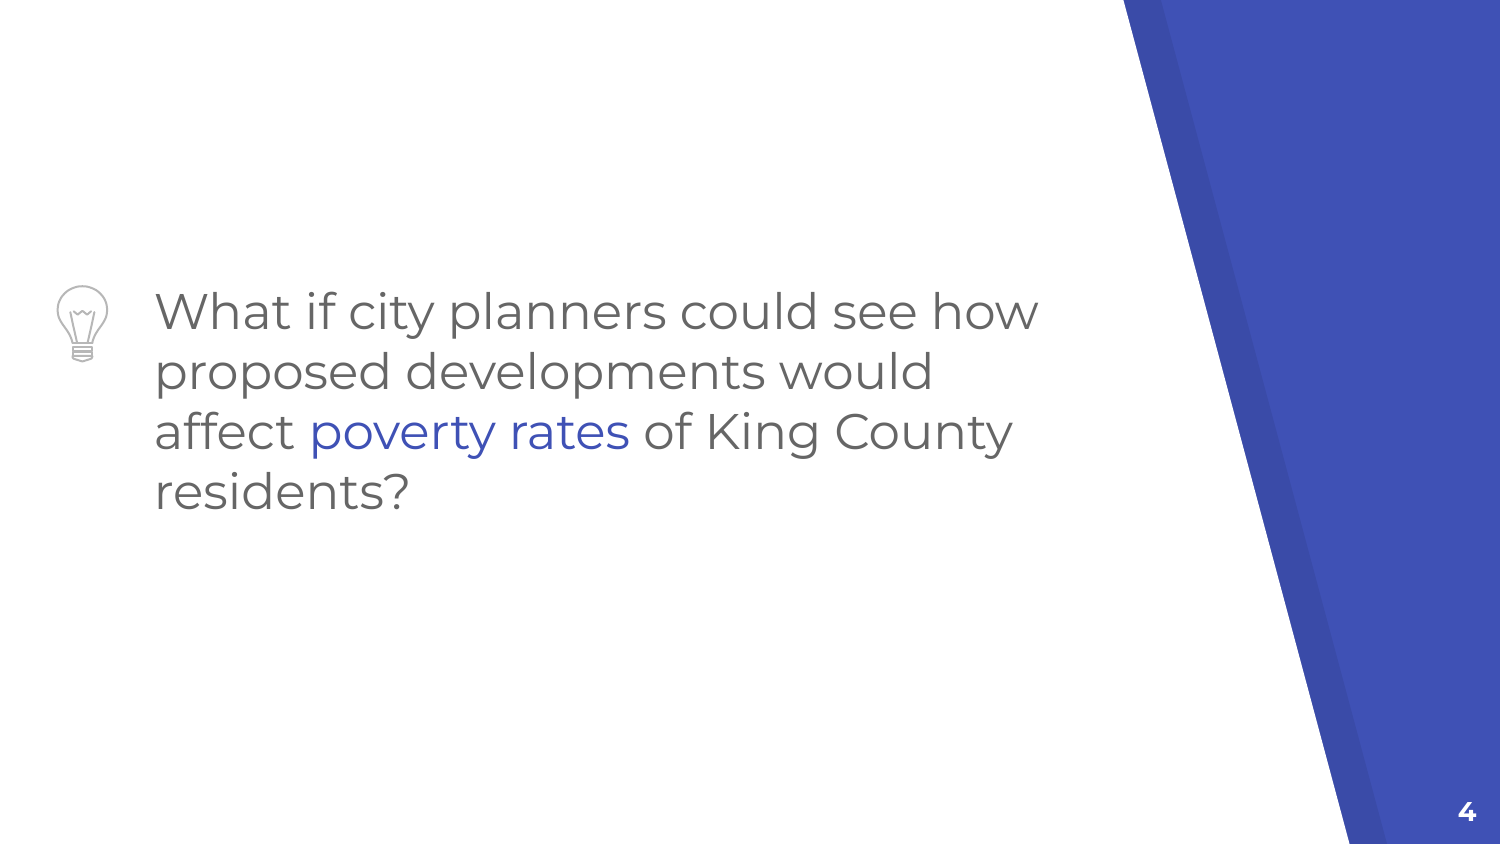

What if city planners could see how proposed developments would affect poverty rates of King County residents?

4